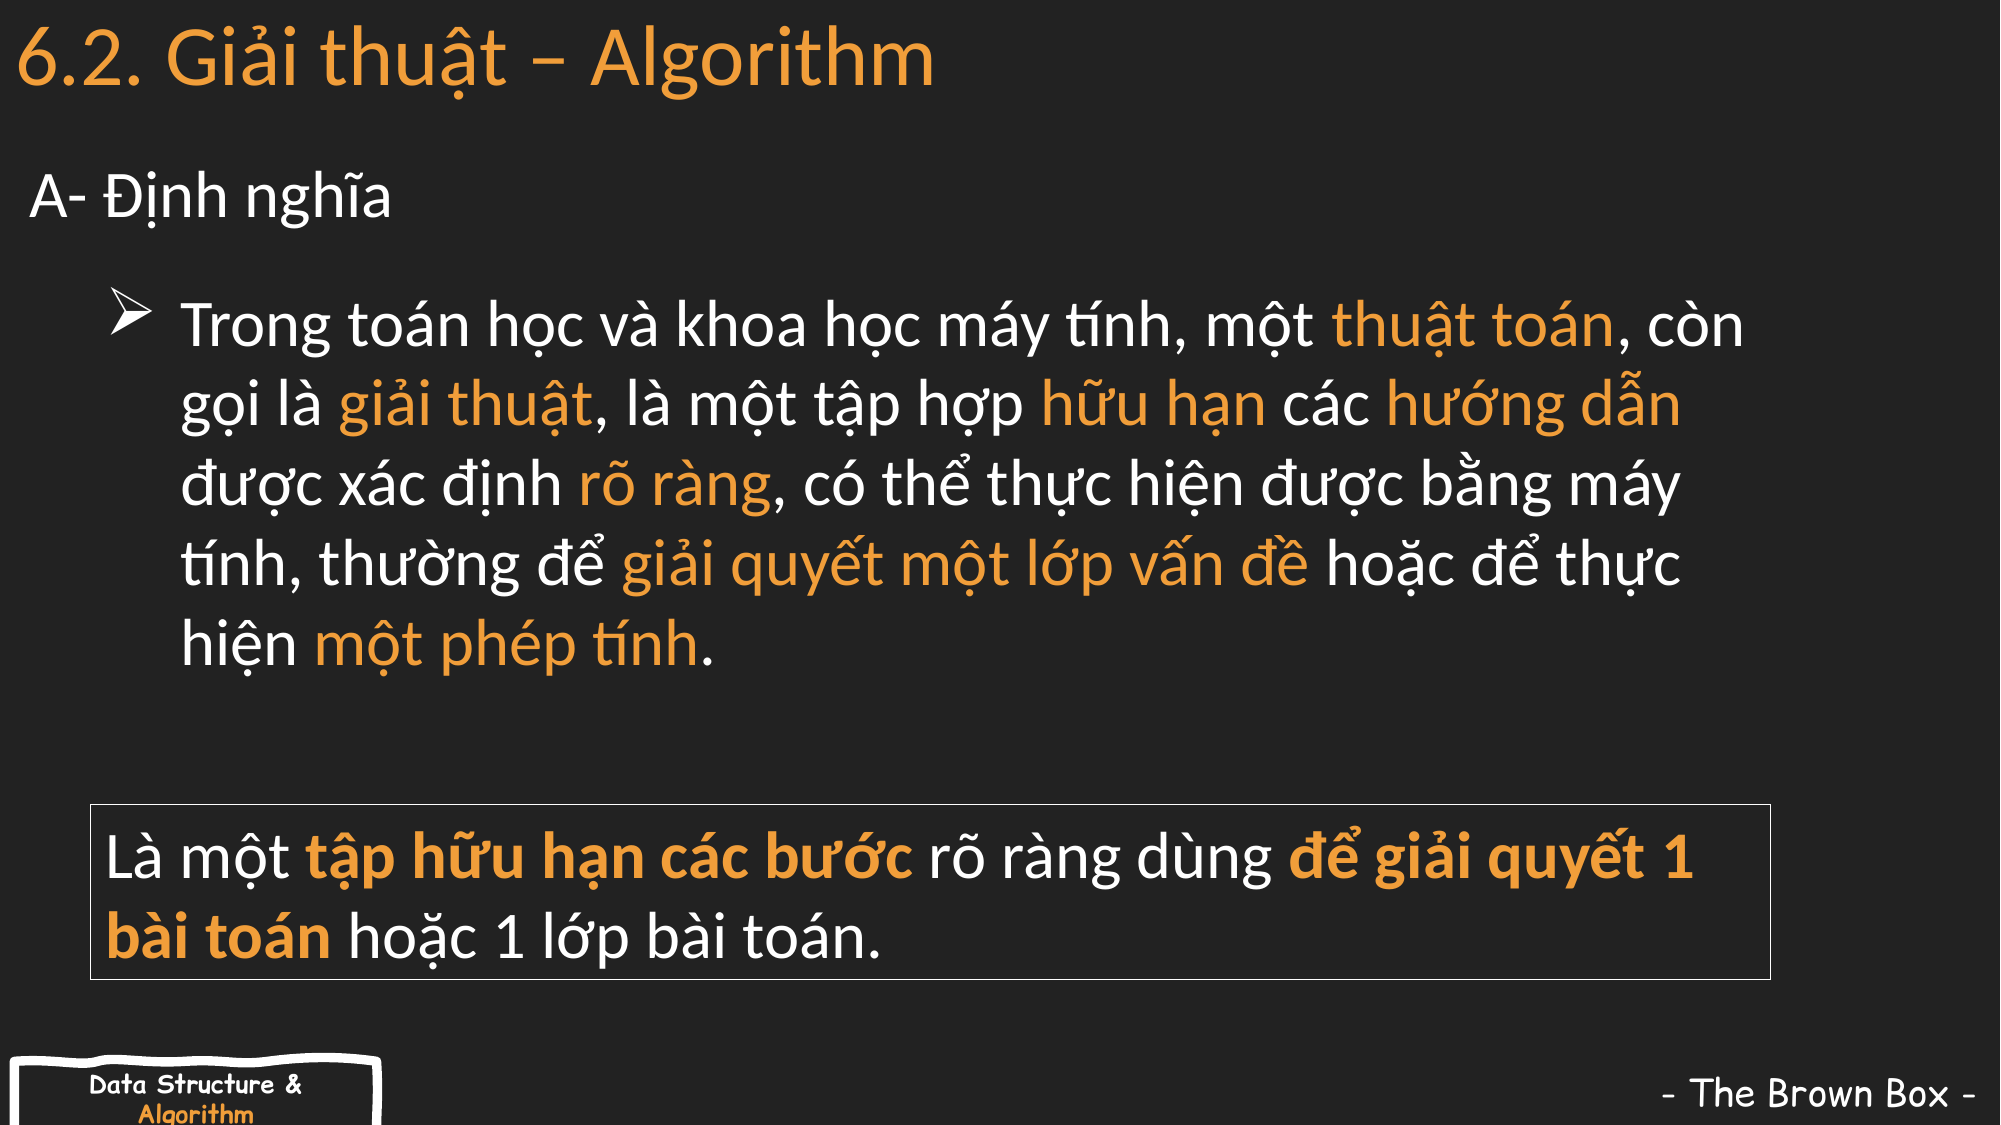

# 6.2. Giải thuật – Algorithm
A- Định nghĩa
Trong toán học và khoa học máy tính, một thuật toán, còn gọi là giải thuật, là một tập hợp hữu hạn các hướng dẫn được xác định rõ ràng, có thể thực hiện được bằng máy tính, thường để giải quyết một lớp vấn đề hoặc để thực hiện một phép tính.
Là một tập hữu hạn các bước rõ ràng dùng để giải quyết 1 bài toán hoặc 1 lớp bài toán.
Data Structure & Algorithm
- The Brown Box -